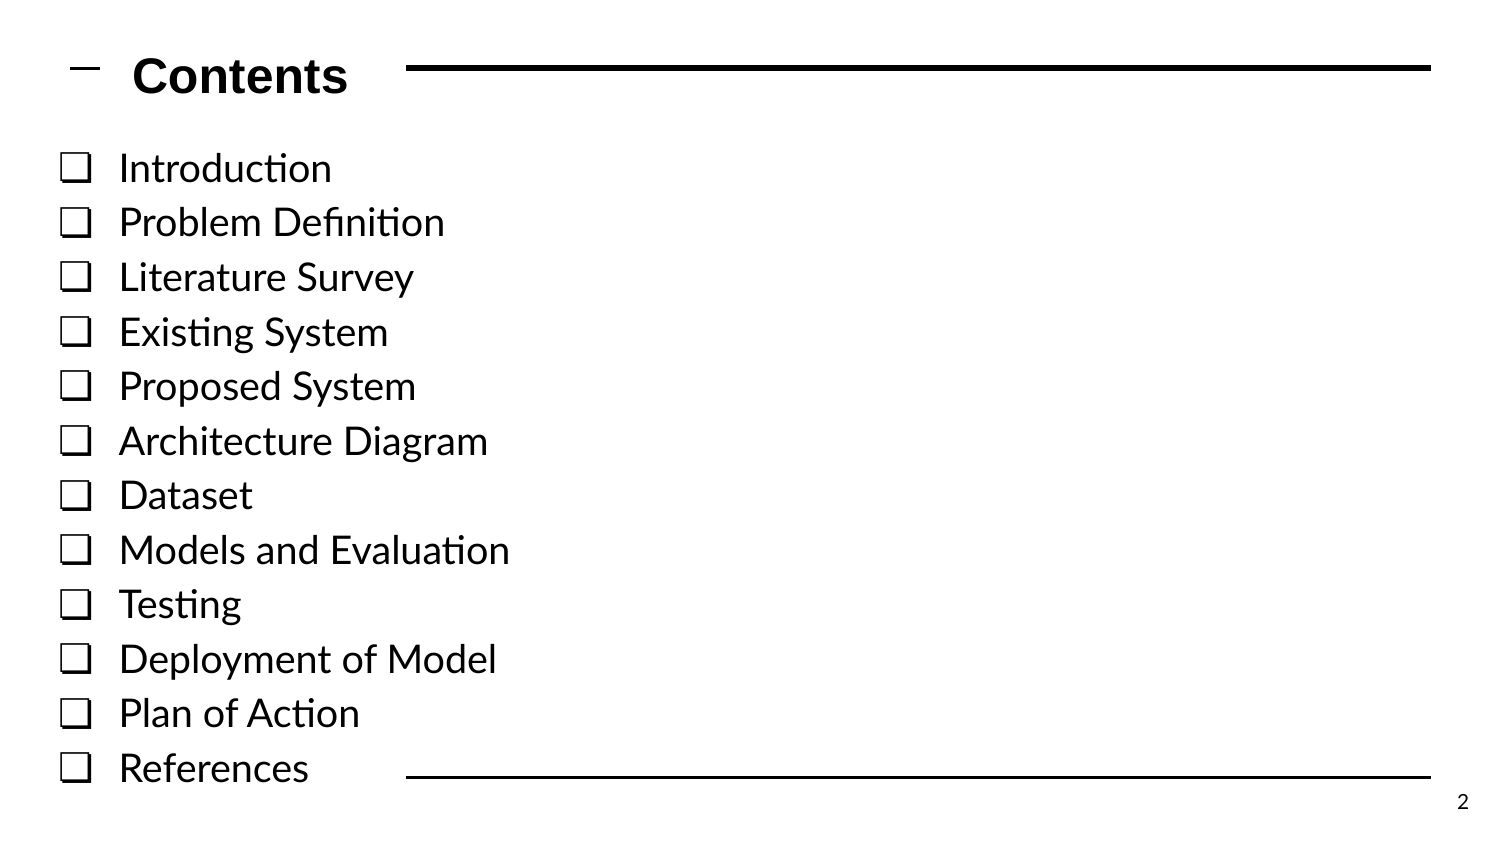

# Contents
Introduction
Problem Definition
Literature Survey
Existing System
Proposed System
Architecture Diagram
Dataset
Models and Evaluation
Testing
Deployment of Model
Plan of Action
References
2